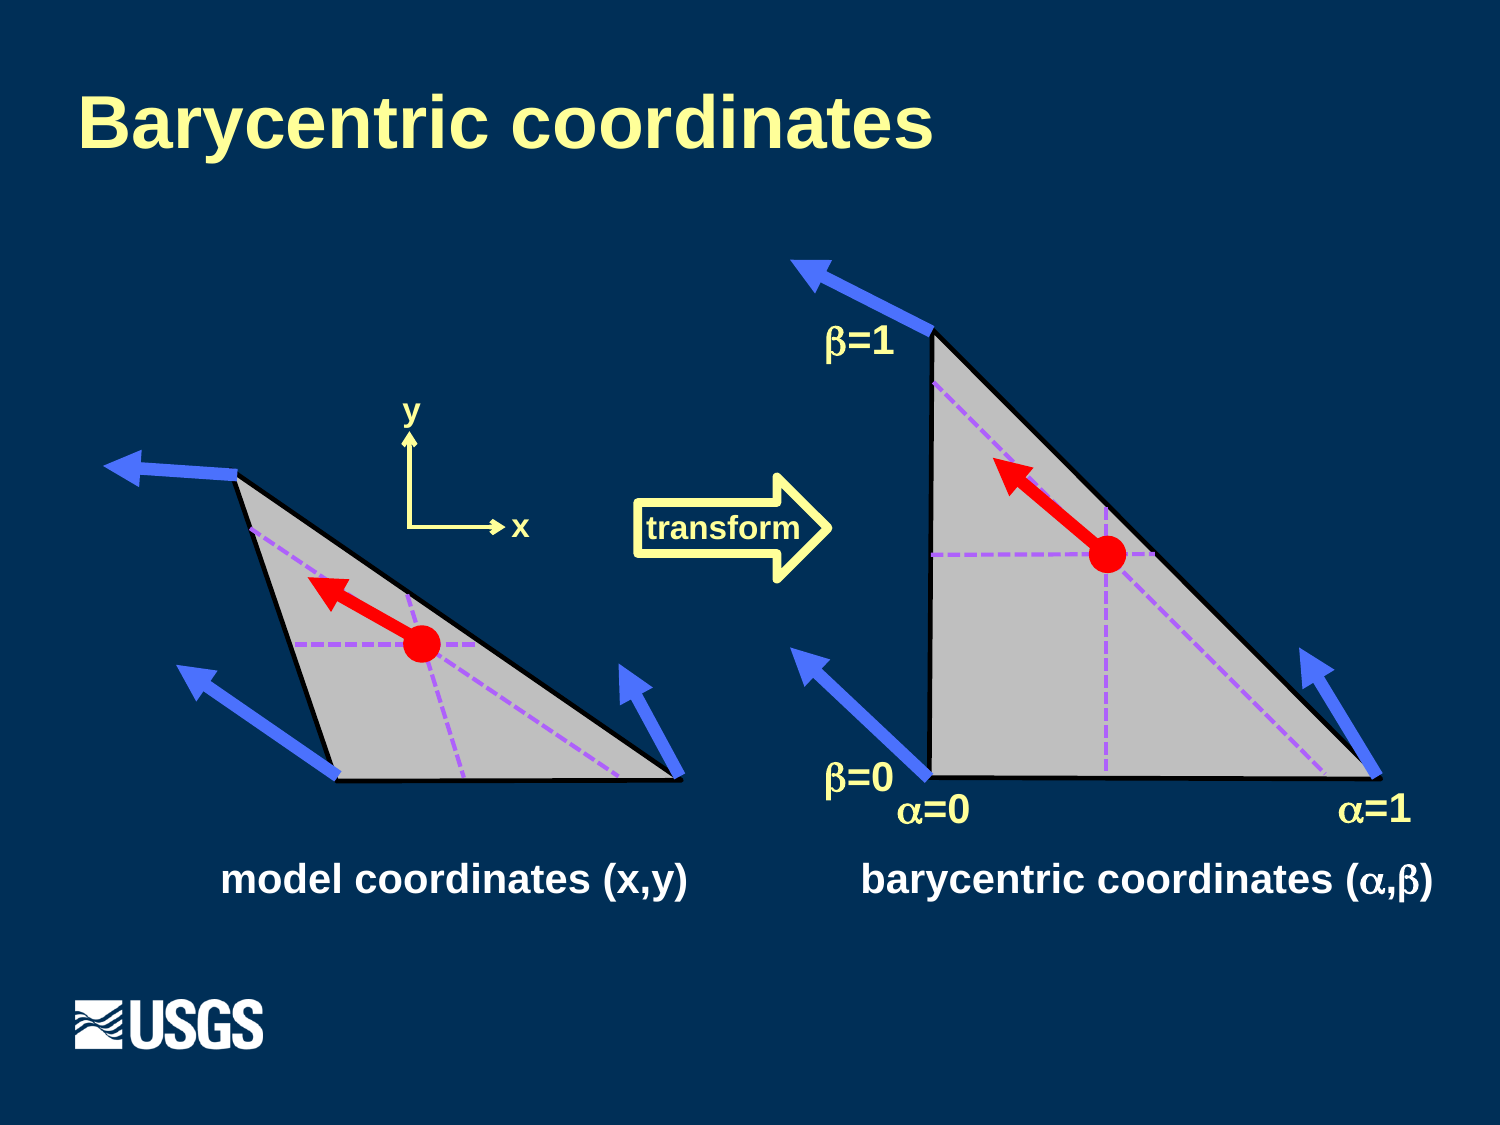

# Barycentric coordinates

β=1
y
x

transform

β=0
α=1
α=0
model coordinates (x,y)
barycentric coordinates (α,β)